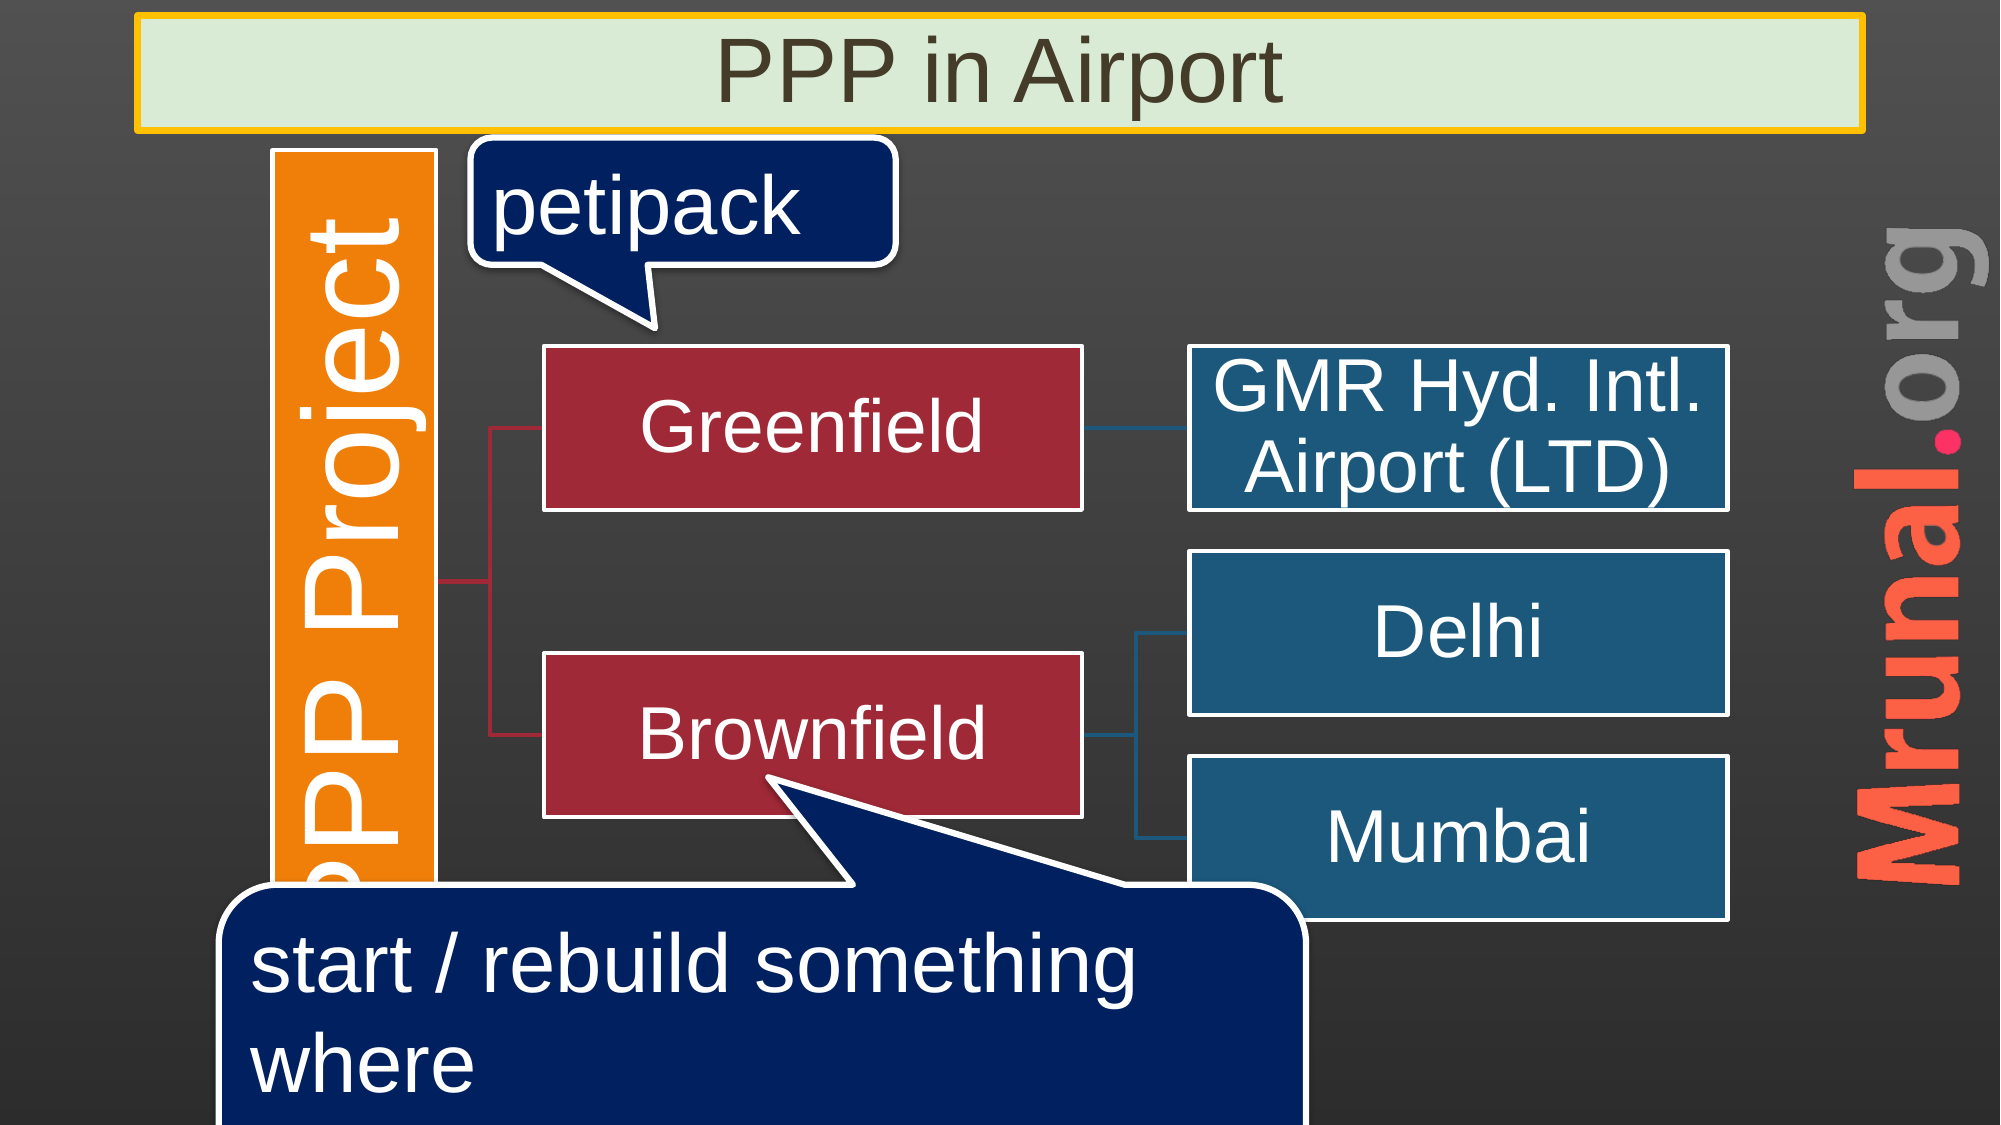

# PPP in Airport
petipack

PPP Project
Greenfield
GMR Hyd. Intl. Airport (LTD)
Brownfield
Delhi
Mumbai
start / rebuild something where
some work is done already.